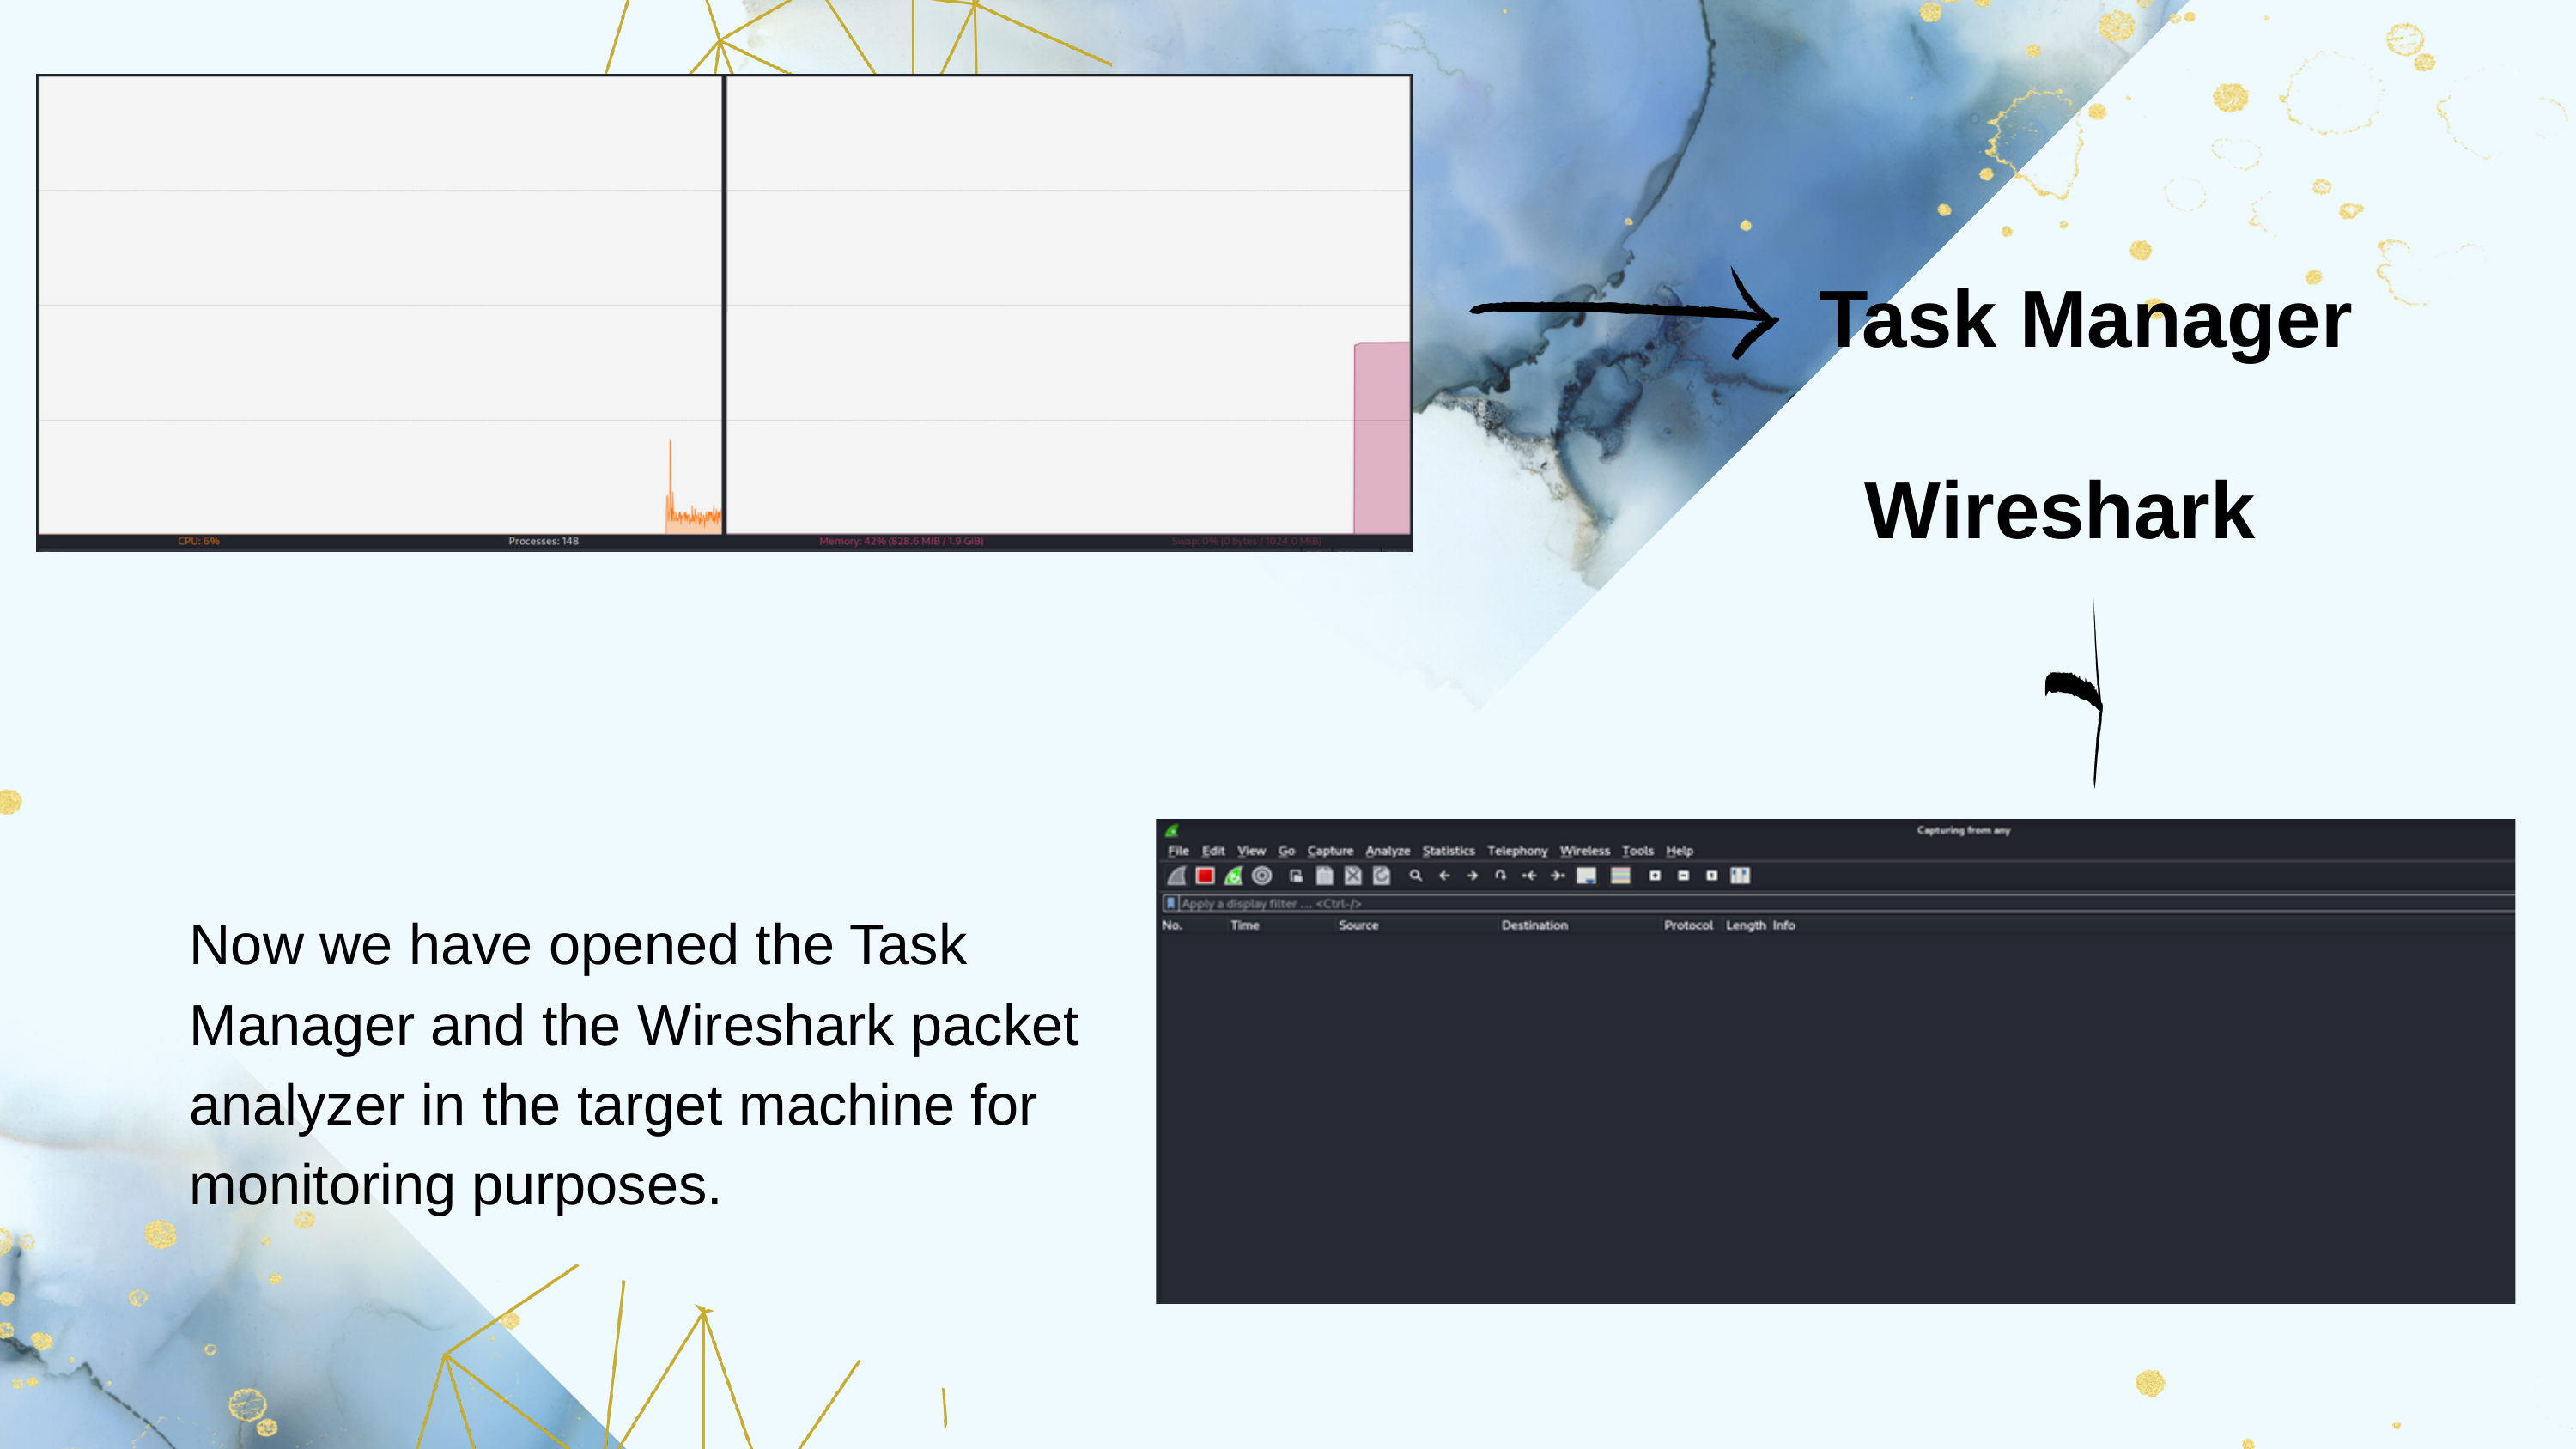

Task Manager

Wireshark

Now we have opened the Task Manager and the Wireshark packet analyzer in the target machine for monitoring purposes.